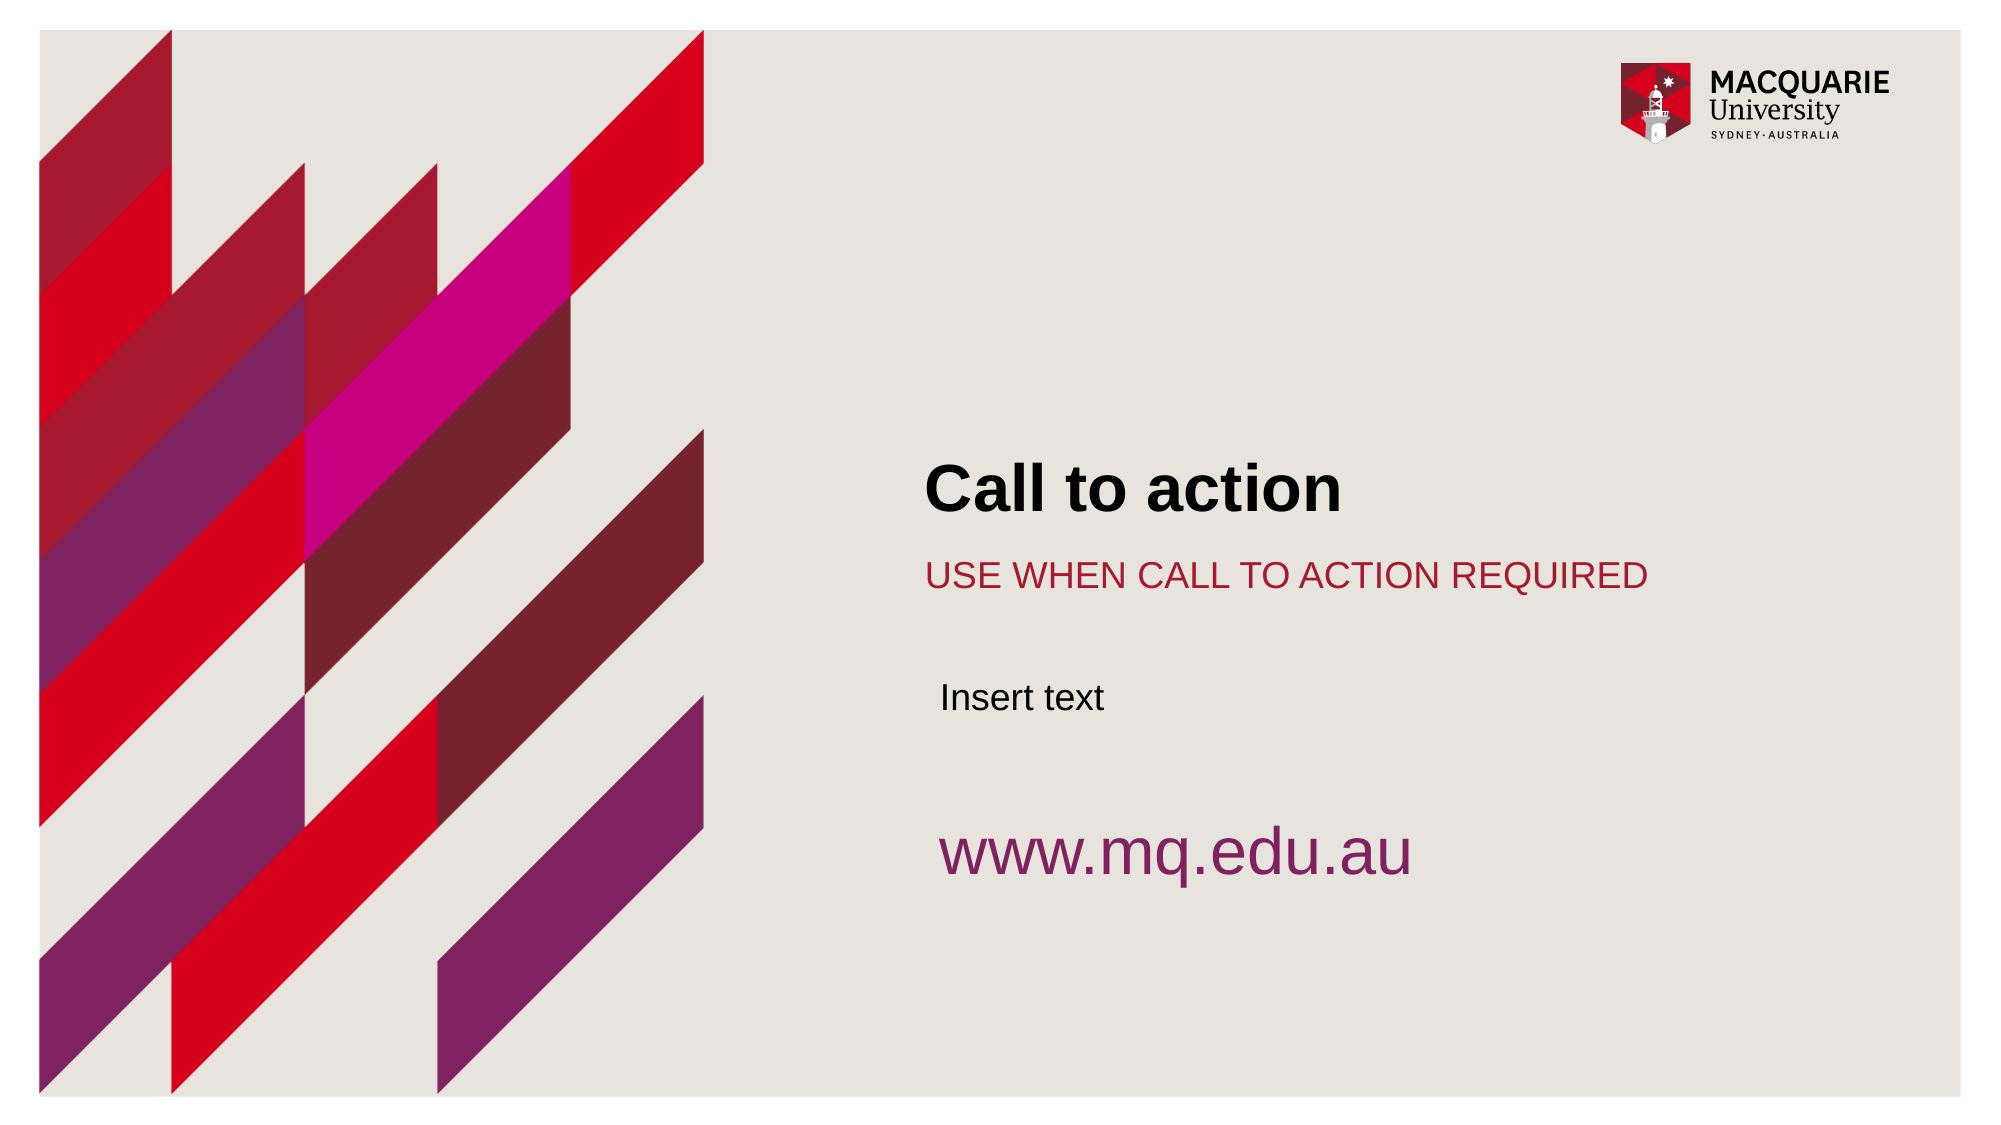

# Call to action
USE WHEN CALL TO ACTION REQUIRED

Insert text

www.mq.edu.au